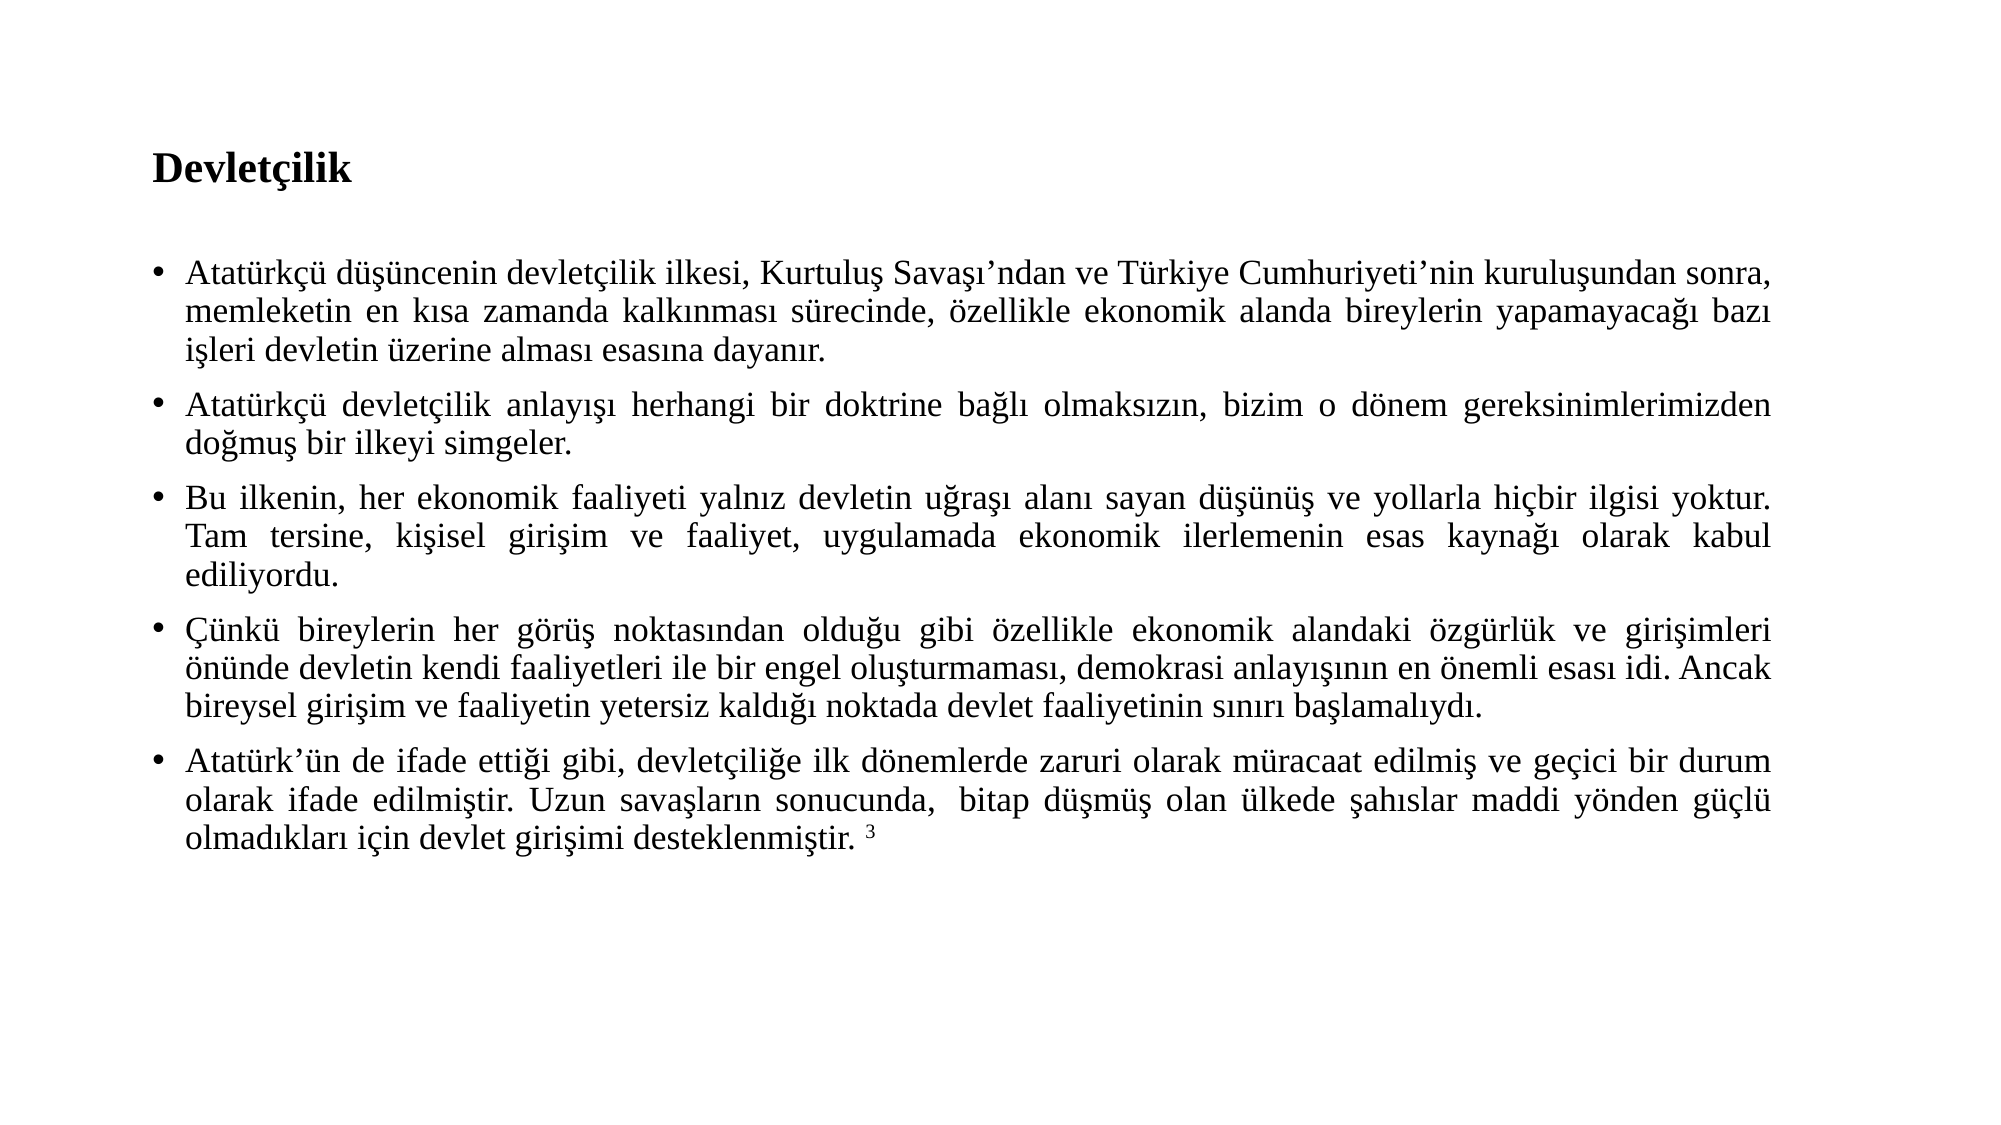

# Devletçilik
Atatürkçü düşüncenin devletçilik ilkesi, Kurtuluş Savaşı’ndan ve Türkiye Cumhuriyeti’nin kuruluşundan sonra, memleketin en kısa zamanda kalkınması sürecinde, özellikle ekonomik alanda bireylerin yapamayacağı bazı işleri devletin üzerine alması esasına dayanır.
Atatürkçü devletçilik anlayışı herhangi bir doktrine bağlı olmaksızın, bizim o dönem gereksinimlerimizden doğmuş bir ilkeyi simgeler.
Bu ilkenin, her ekonomik faaliyeti yalnız devletin uğraşı alanı sayan düşünüş ve yollarla hiçbir ilgisi yoktur. Tam tersine, kişisel girişim ve faaliyet, uygulamada ekonomik ilerlemenin esas kaynağı olarak kabul ediliyordu.
Çünkü bireylerin her görüş noktasından olduğu gibi özellikle ekonomik alandaki özgürlük ve girişimleri önünde devletin kendi faaliyetleri ile bir engel oluşturmaması, demokrasi anlayışının en önemli esası idi. Ancak bireysel girişim ve faaliyetin yetersiz kaldığı noktada devlet faaliyetinin sınırı başlamalıydı.
Atatürk’ün de ifade ettiği gibi, devletçiliğe ilk dönemlerde zaruri olarak müracaat edilmiş ve geçici bir durum olarak ifade edilmiştir. Uzun savaşların sonucunda,  bitap düşmüş olan ülkede şahıslar maddi yönden güçlü olmadıkları için devlet girişimi desteklenmiştir. 3